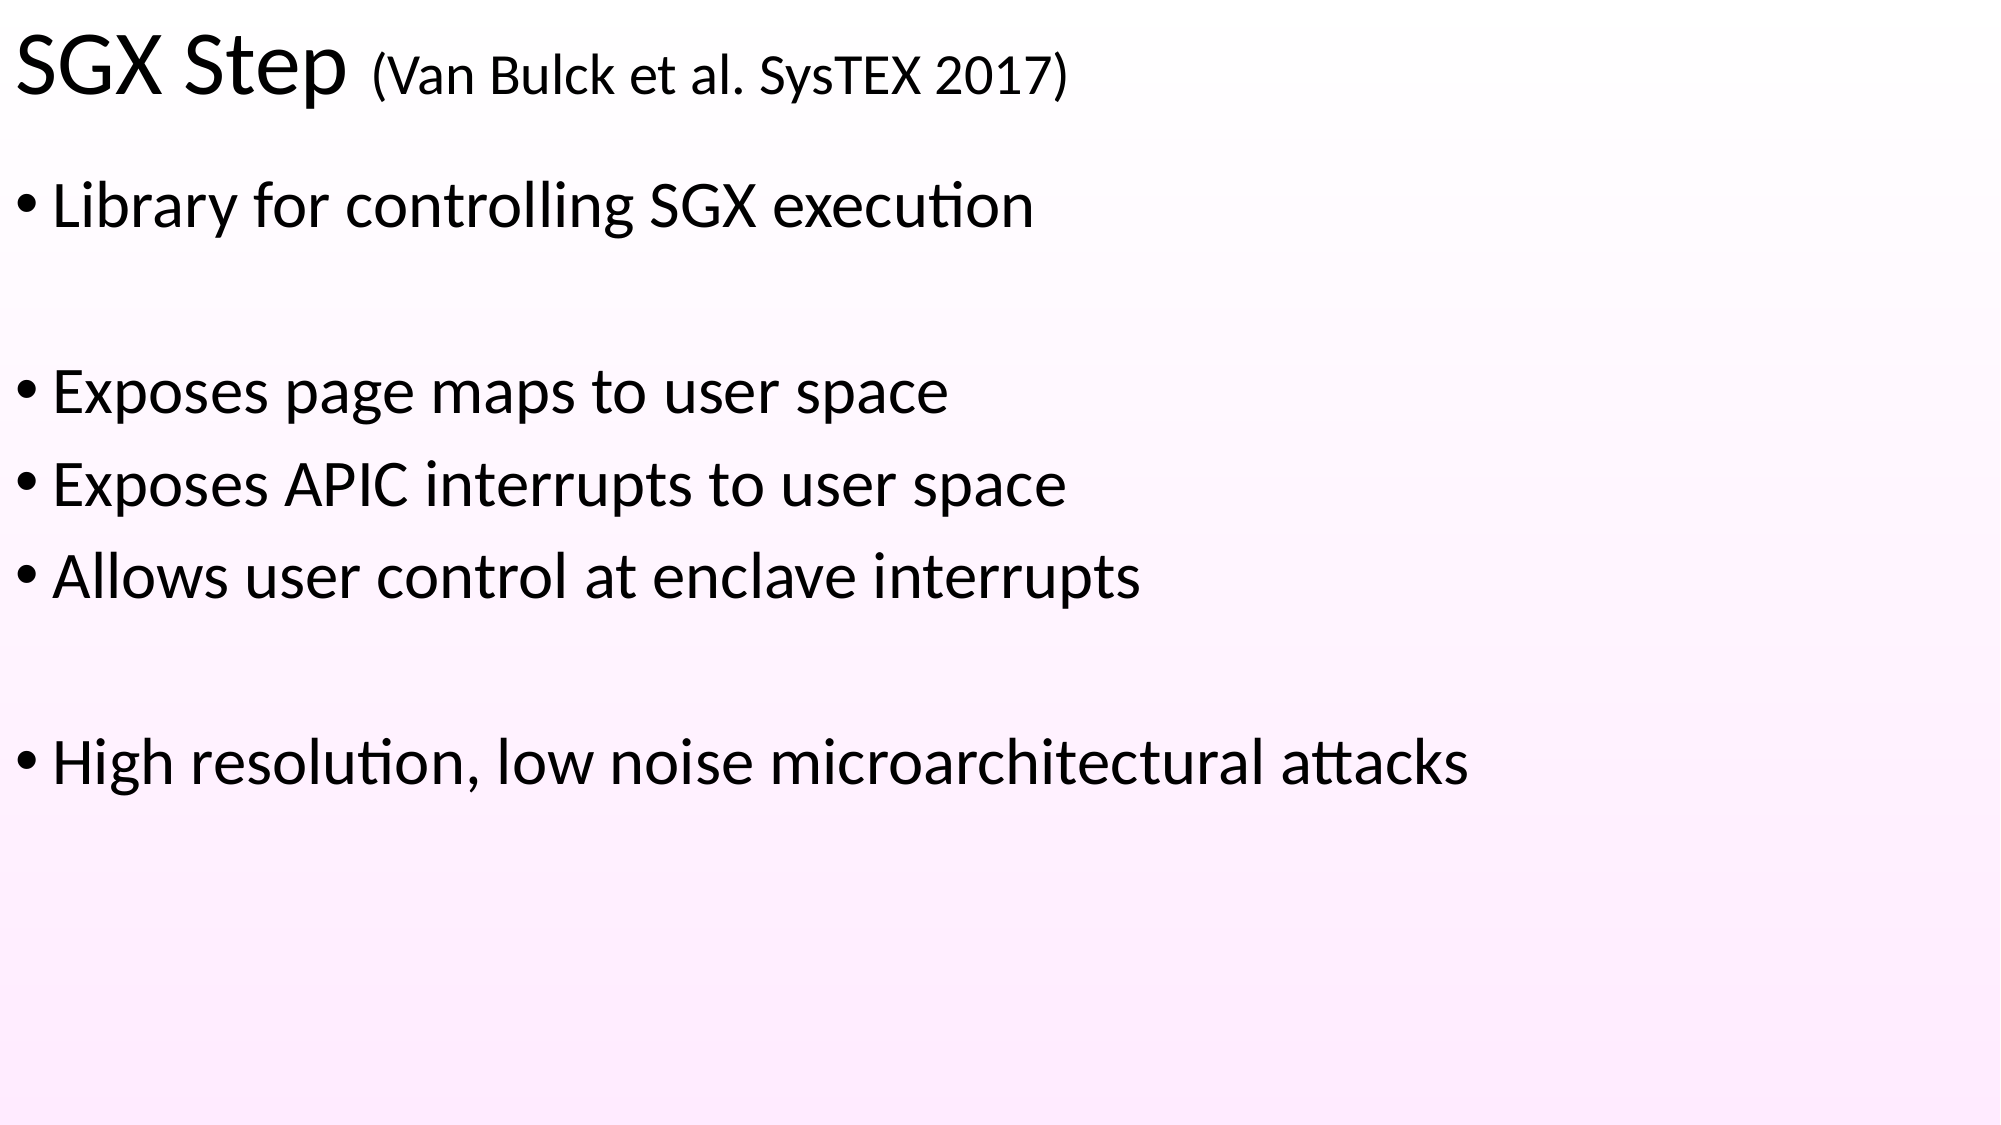

# SGX Step (Van Bulck et al. SysTEX 2017)
Library for controlling SGX execution

Exposes page maps to user space
Exposes APIC interrupts to user space
Allows user control at enclave interrupts

High resolution, low noise microarchitectural attacks